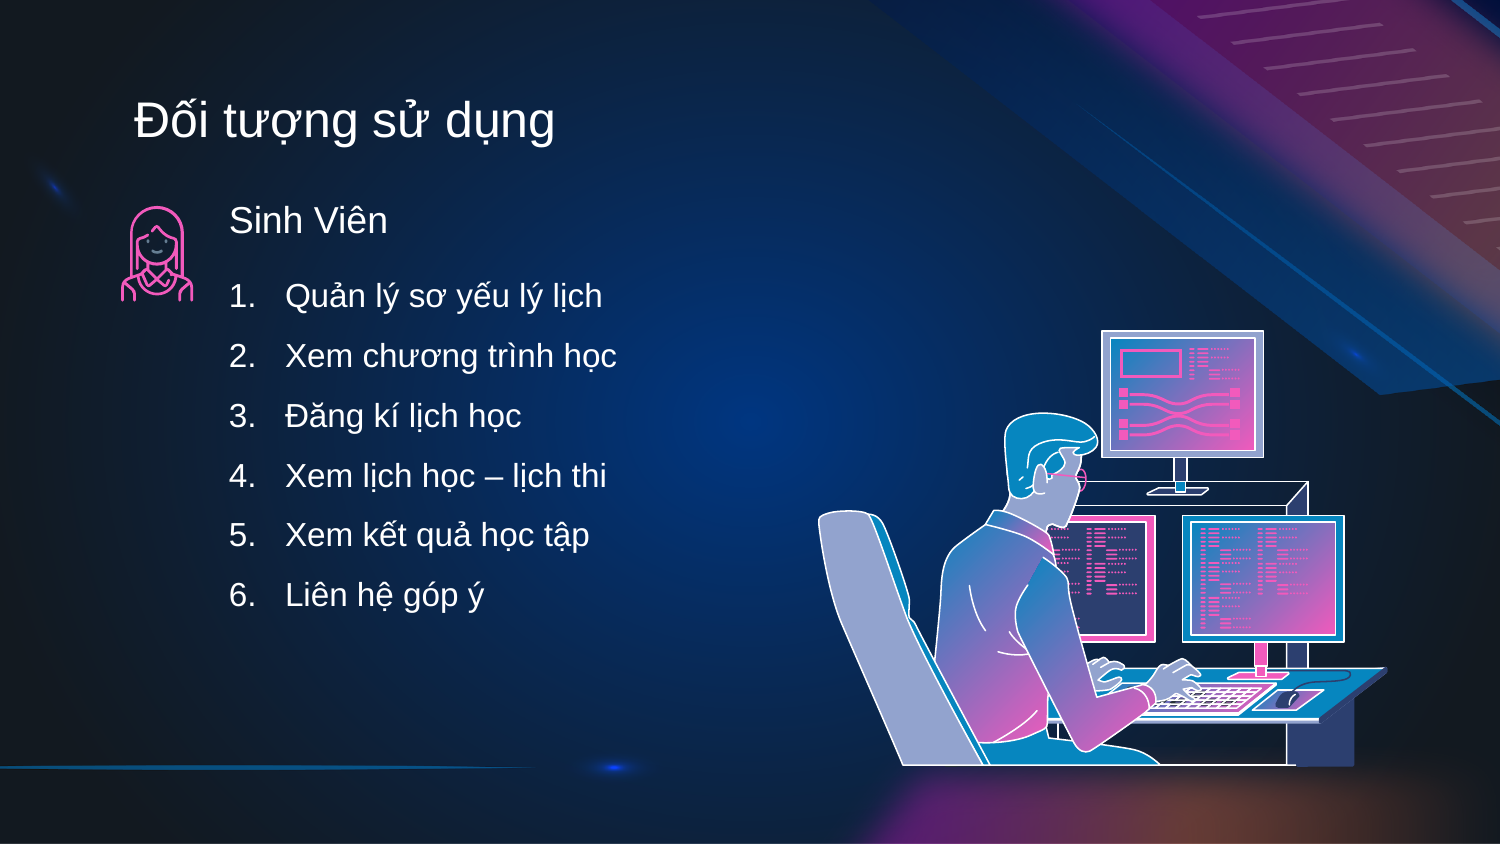

Đối tượng sử dụng
# Sinh Viên

Quản lý sơ yếu lý lịch
Xem chương trình học
Đăng kí lịch học
Xem lịch học – lịch thi
Xem kết quả học tập
Liên hệ góp ý